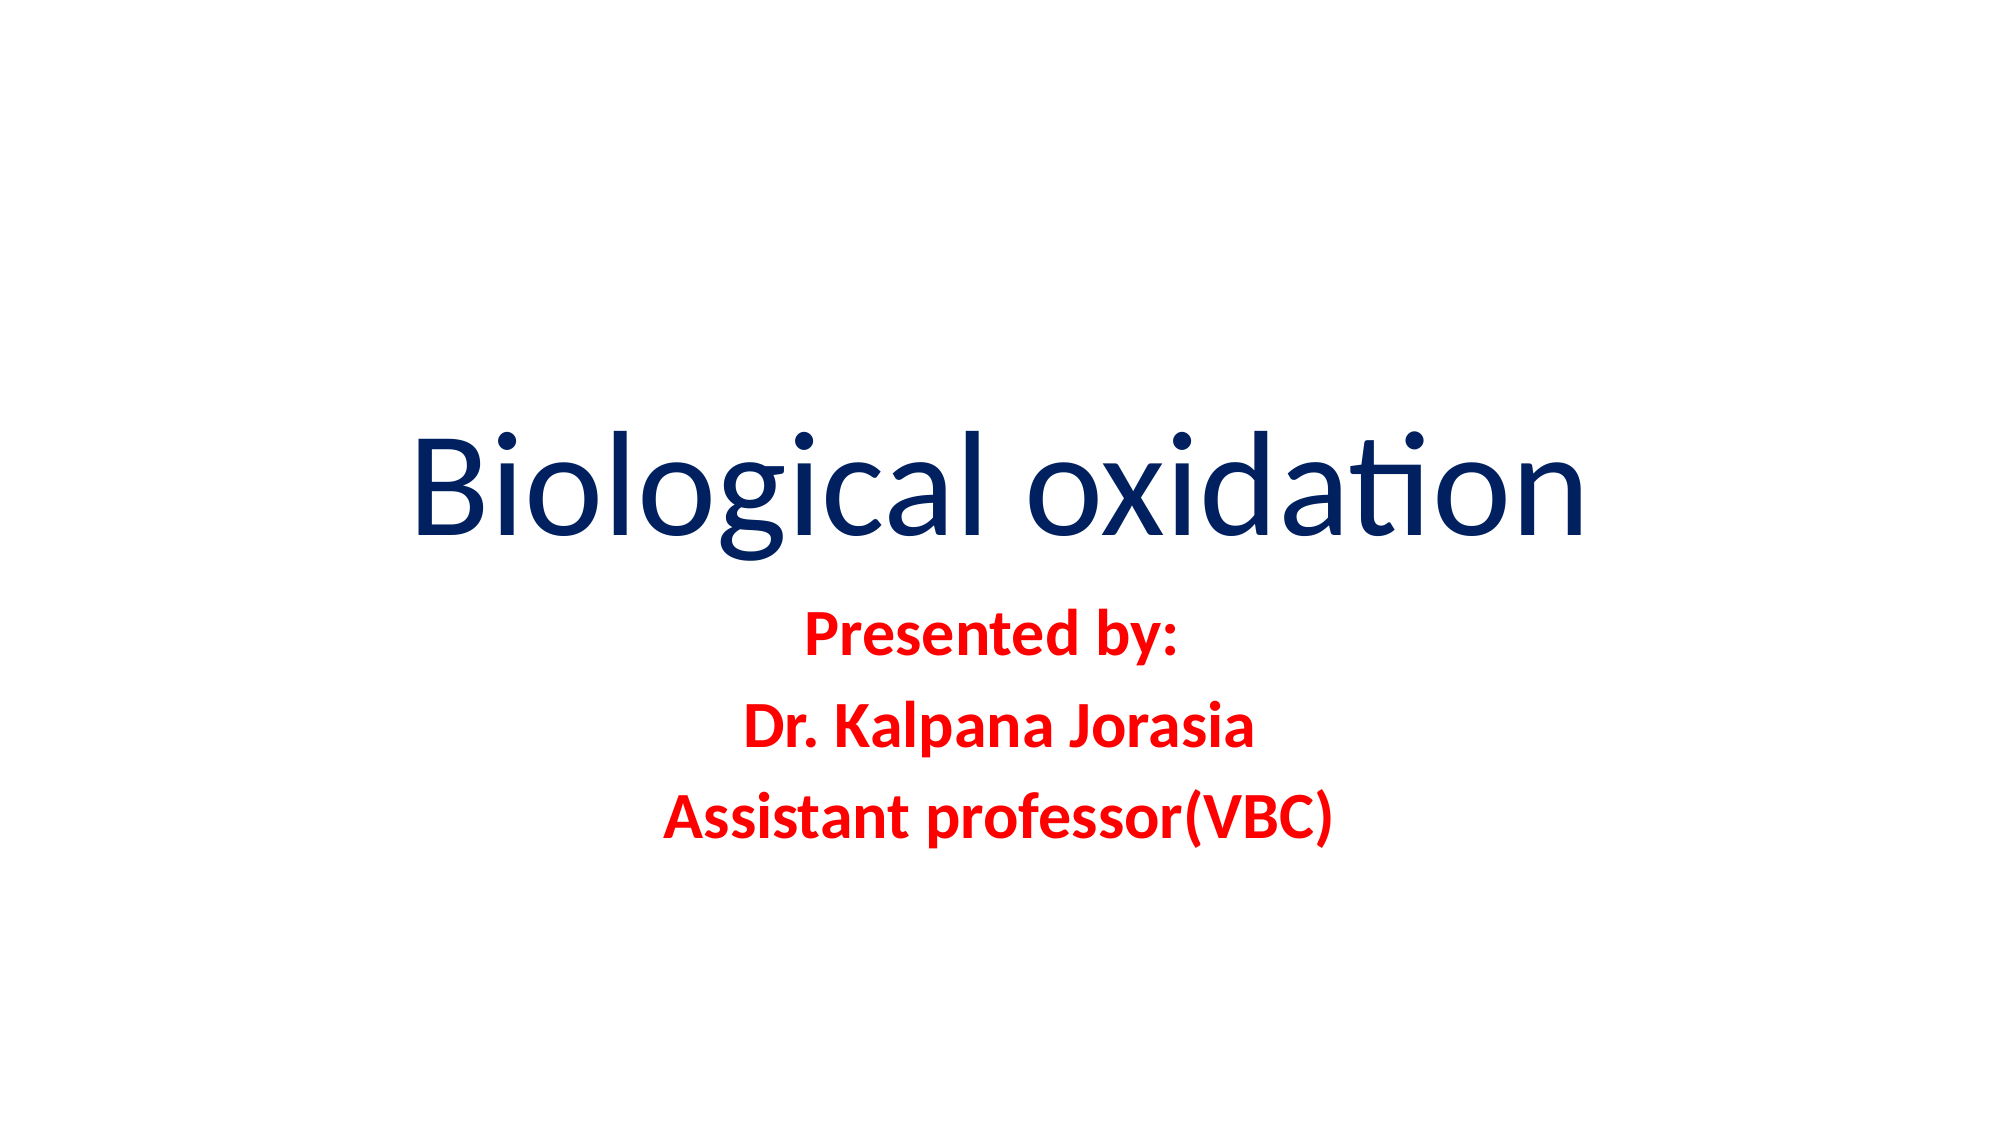

# Biological oxidation
Presented by:
Dr. Kalpana Jorasia
Assistant professor(VBC)